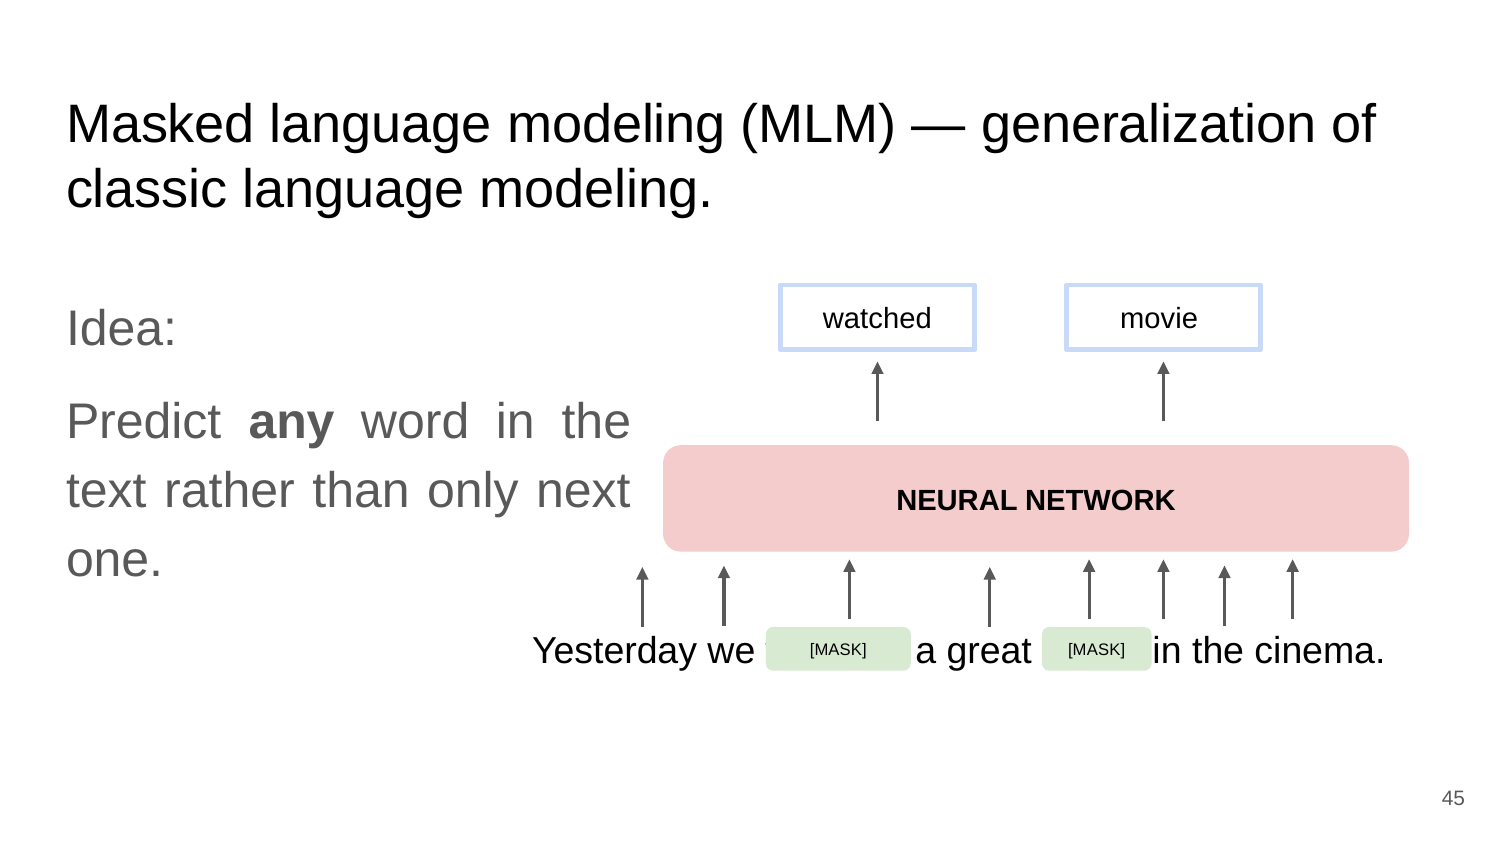

# Masked language modeling (MLM) — generalization of classic language modeling.
Idea:
Predict any word in the text rather than only next one.
watched
movie
NEURAL NETWORK
Yesterday we watched a great movie in the cinema.
[MASK]
[MASK]
45